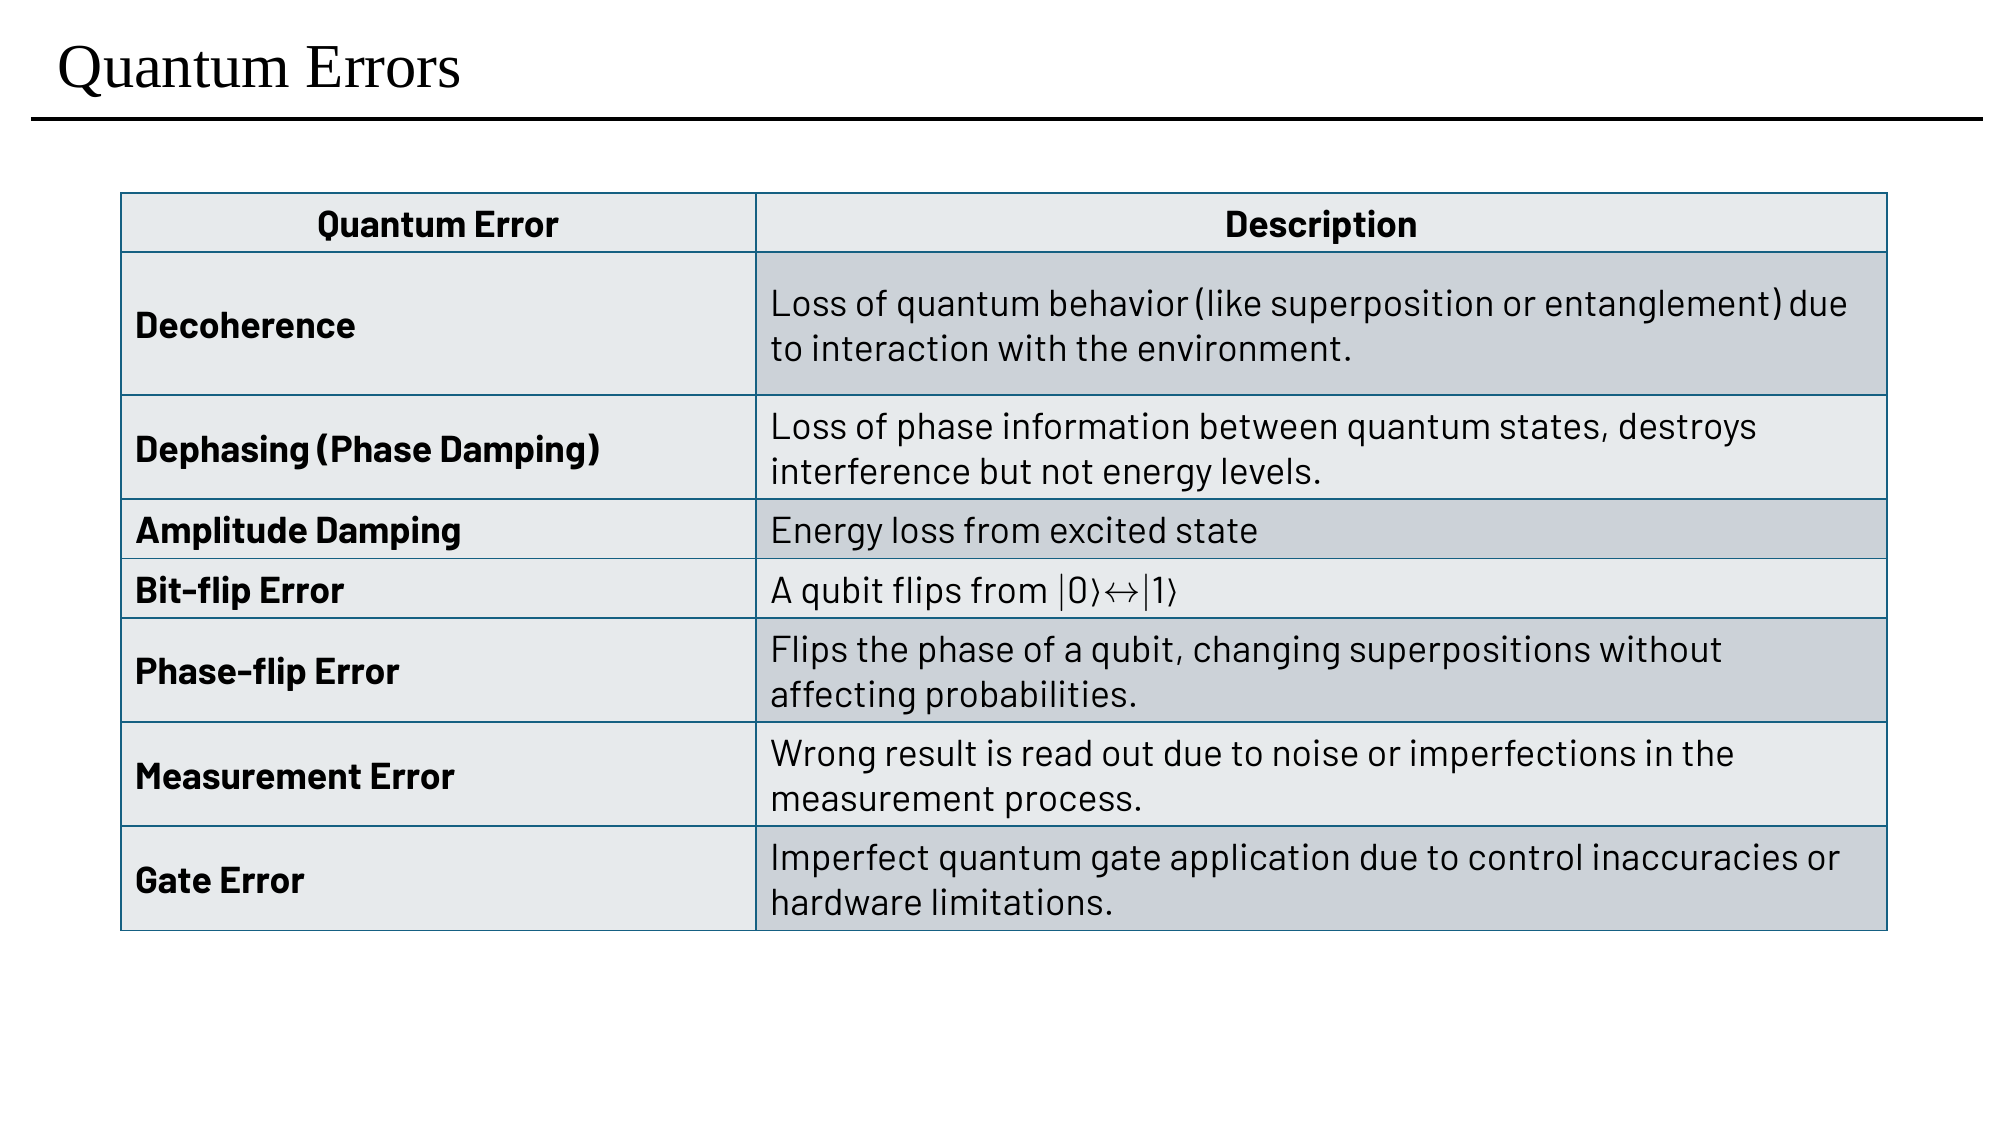

# Quantum Errors
| Quantum Error | Description |
| --- | --- |
| Decoherence | Loss of quantum behavior (like superposition or entanglement) due to interaction with the environment. |
| Dephasing (Phase Damping) | Loss of phase information between quantum states, destroys interference but not energy levels. |
| Amplitude Damping | Energy loss from excited state |
| Bit-flip Error | A qubit flips from ∣0⟩↔∣1⟩ |
| Phase-flip Error | Flips the phase of a qubit, changing superpositions without affecting probabilities. |
| Measurement Error | Wrong result is read out due to noise or imperfections in the measurement process. |
| Gate Error | Imperfect quantum gate application due to control inaccuracies or hardware limitations. |